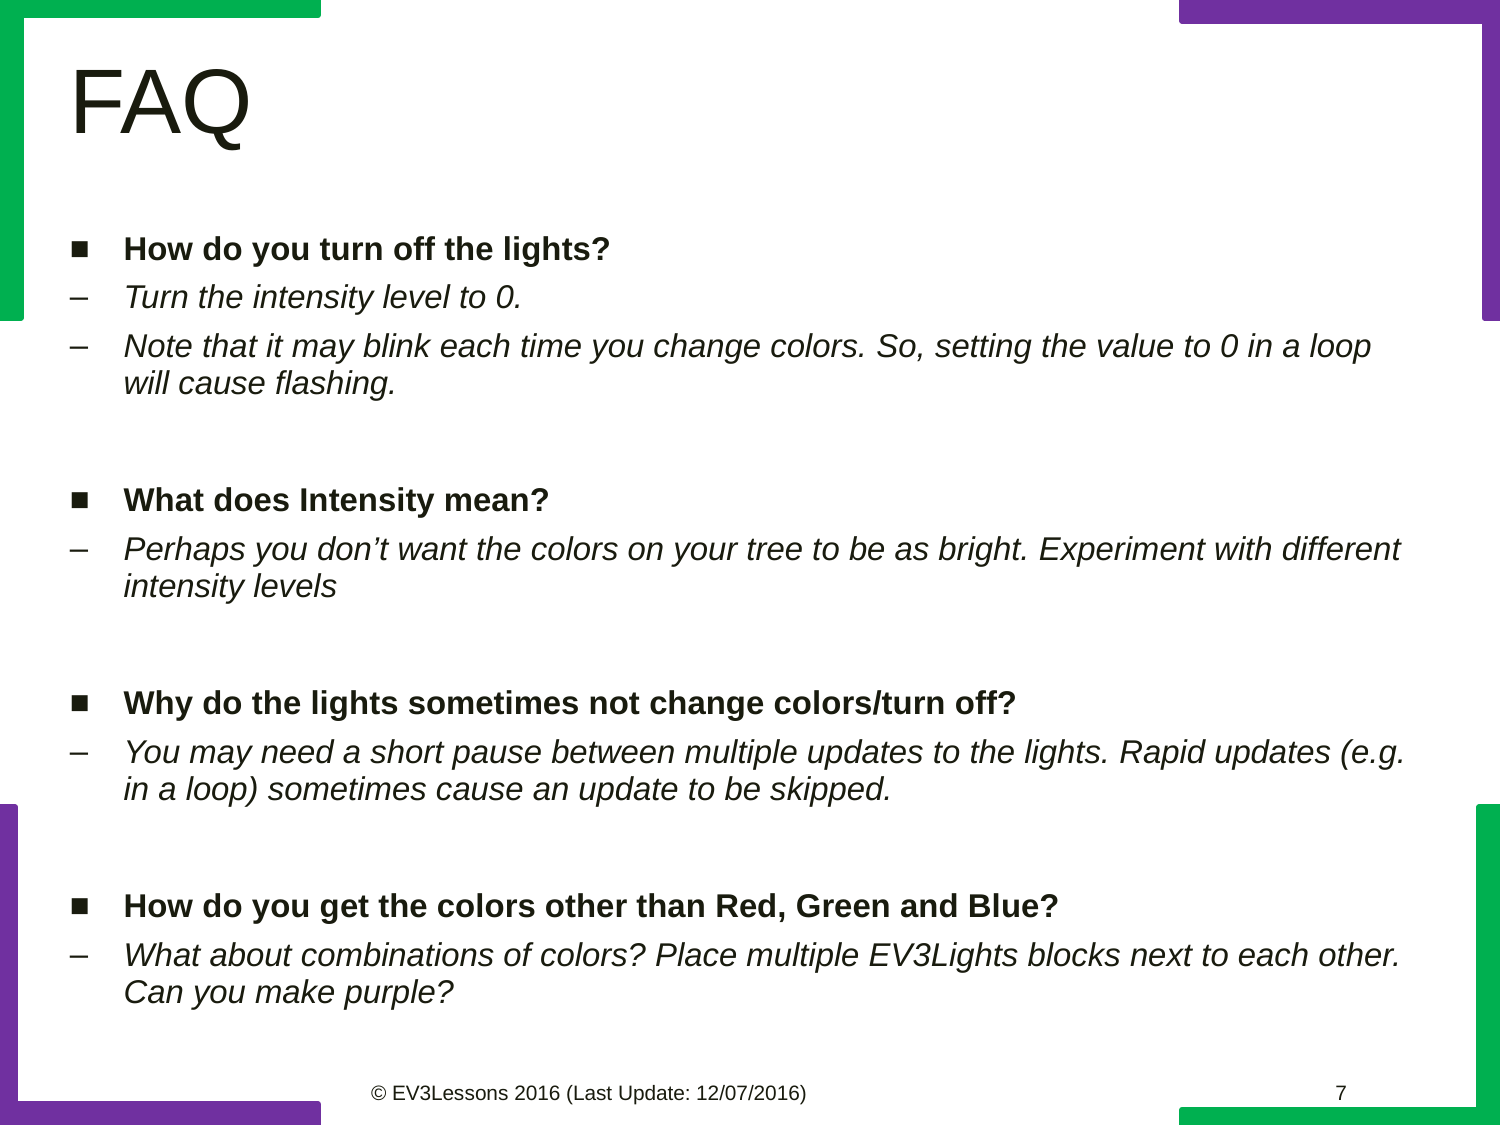

# FAQ
How do you turn off the lights?
Turn the intensity level to 0.
Note that it may blink each time you change colors. So, setting the value to 0 in a loop will cause flashing.

What does Intensity mean?
Perhaps you don’t want the colors on your tree to be as bright. Experiment with different intensity levels

Why do the lights sometimes not change colors/turn off?
You may need a short pause between multiple updates to the lights. Rapid updates (e.g. in a loop) sometimes cause an update to be skipped.

How do you get the colors other than Red, Green and Blue?
What about combinations of colors? Place multiple EV3Lights blocks next to each other. Can you make purple?

© EV3Lessons 2016 (Last Update: 12/07/2016)
7